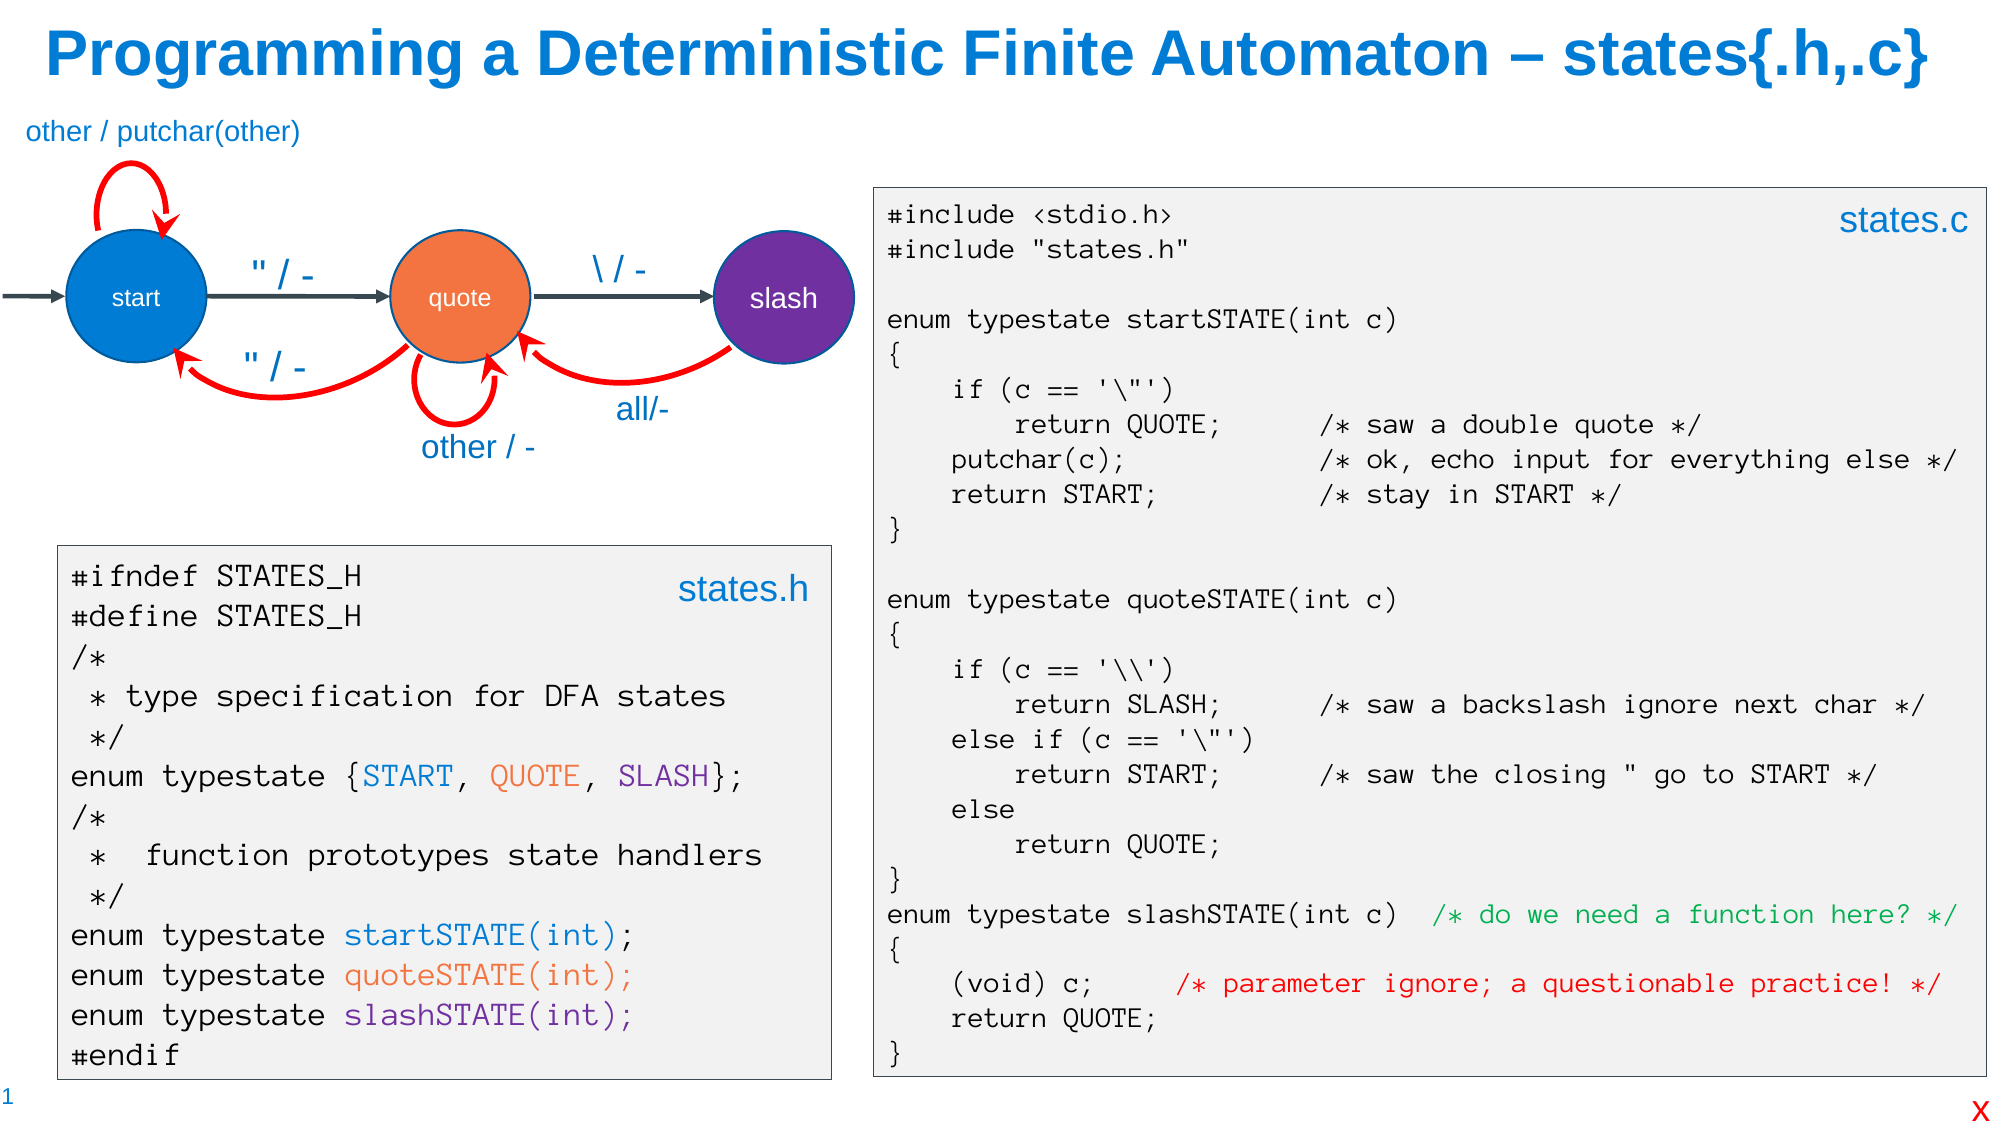

# Programming a Deterministic Finite Automaton – states{.h,.c}
other / putchar(other)

#include <stdio.h>
#include "states.h"

enum typestate startSTATE(int c)
{
    if (c == '\"')
        return QUOTE;      /* saw a double quote */
    putchar(c);            /* ok, echo input for everything else */
    return START;          /* stay in START */
}

enum typestate quoteSTATE(int c)
{
    if (c == '\\')
        return SLASH;      /* saw a backslash ignore next char */
    else if (c == '\"')
        return START;      /* saw the closing " go to START */
    else
        return QUOTE;
}
enum typestate slashSTATE(int c)  /* do we need a function here? */
{
    (void) c;     /* parameter ignore; a questionable practice! */
    return QUOTE;
}
states.c
start
quote
slash
\ / -
" / -
" / -

all/-
other / -
#ifndef STATES_H
#define STATES_H
/*
 * type specification for DFA states
 */
enum typestate {START, QUOTE, SLASH};
/*
 *  function prototypes state handlers
 */
enum typestate startSTATE(int);
enum typestate quoteSTATE(int);
enum typestate slashSTATE(int);
#endif
states.h
x